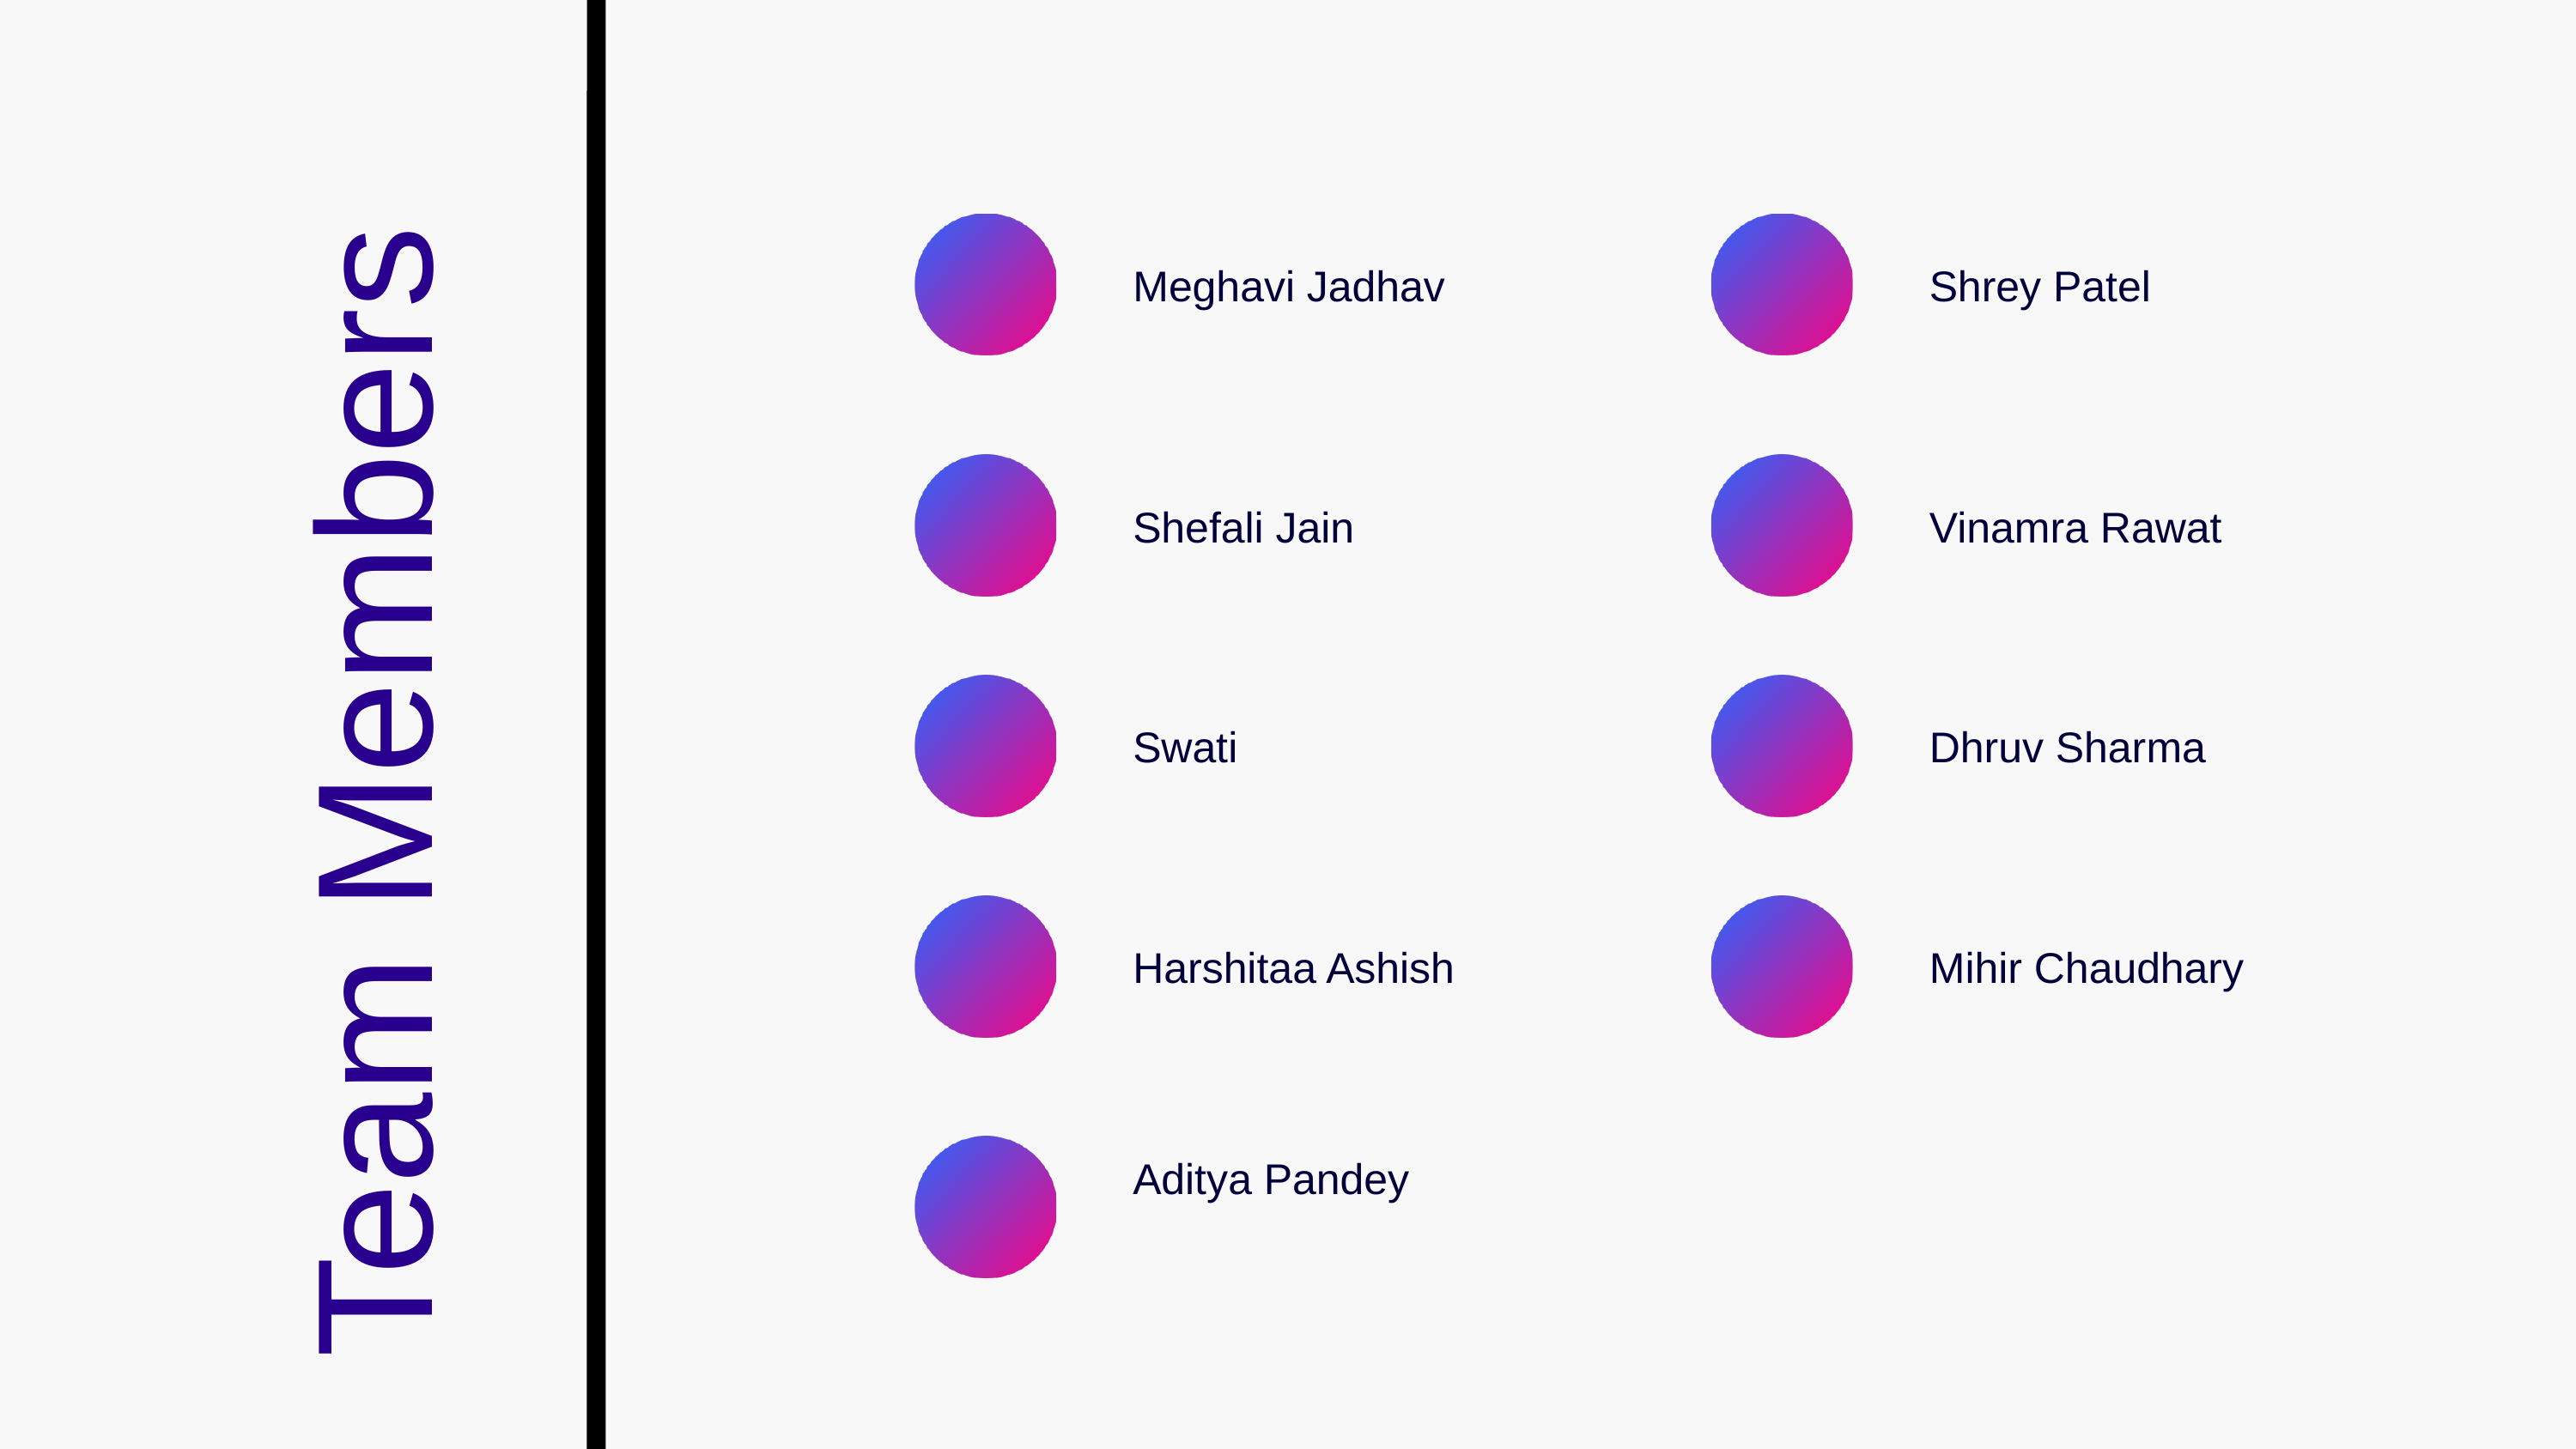

Meghavi Jadhav
Shrey Patel

Shefali Jain
Vinamra Rawat
Team Members

Swati
Dhruv Sharma

Harshitaa Ashish
Mihir Chaudhary

Aditya Pandey